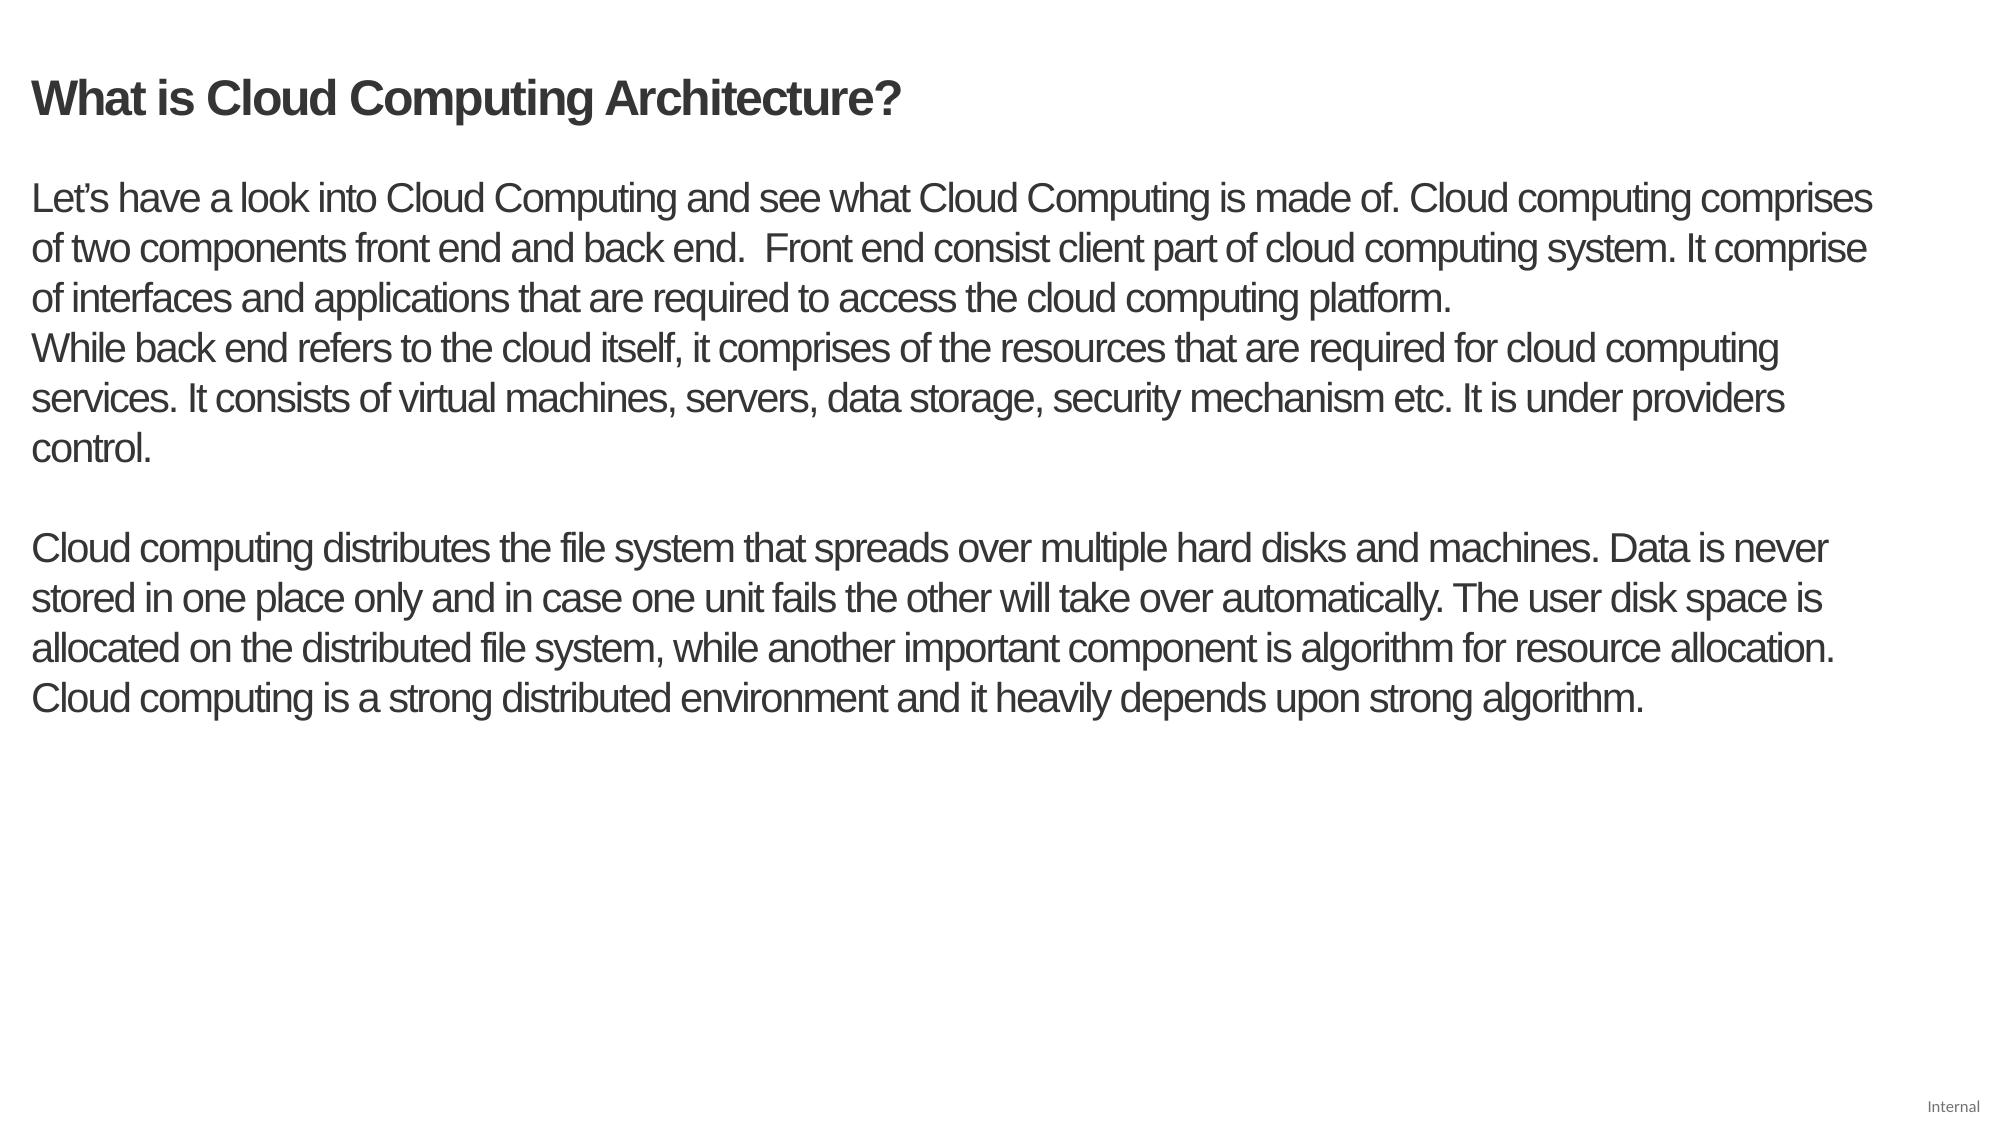

What is Cloud Computing Architecture?

Let’s have a look into Cloud Computing and see what Cloud Computing is made of. Cloud computing comprises of two components front end and back end.  Front end consist client part of cloud computing system. It comprise of interfaces and applications that are required to access the cloud computing platform.
While back end refers to the cloud itself, it comprises of the resources that are required for cloud computing services. It consists of virtual machines, servers, data storage, security mechanism etc. It is under providers control.

Cloud computing distributes the file system that spreads over multiple hard disks and machines. Data is never stored in one place only and in case one unit fails the other will take over automatically. The user disk space is allocated on the distributed file system, while another important component is algorithm for resource allocation. Cloud computing is a strong distributed environment and it heavily depends upon strong algorithm.